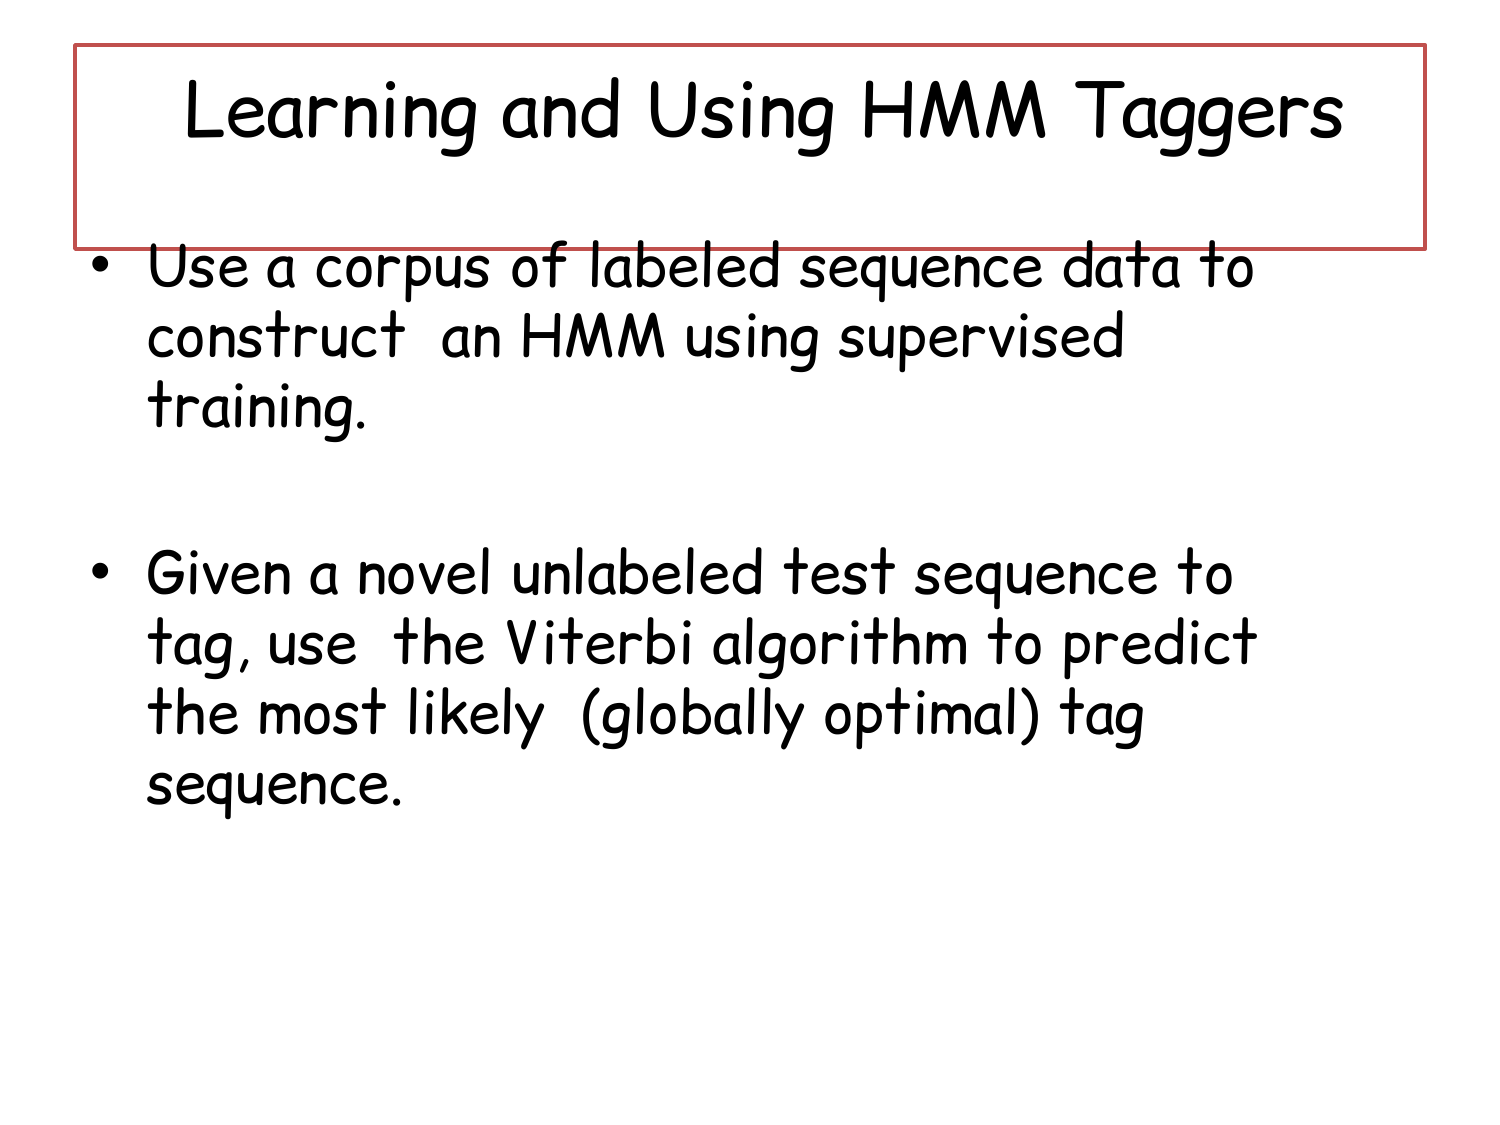

# Learning and Using HMM Taggers
Use a corpus of labeled sequence data to construct  an HMM using supervised training.

Given a novel unlabeled test sequence to tag, use  the Viterbi algorithm to predict the most likely  (globally optimal) tag sequence.